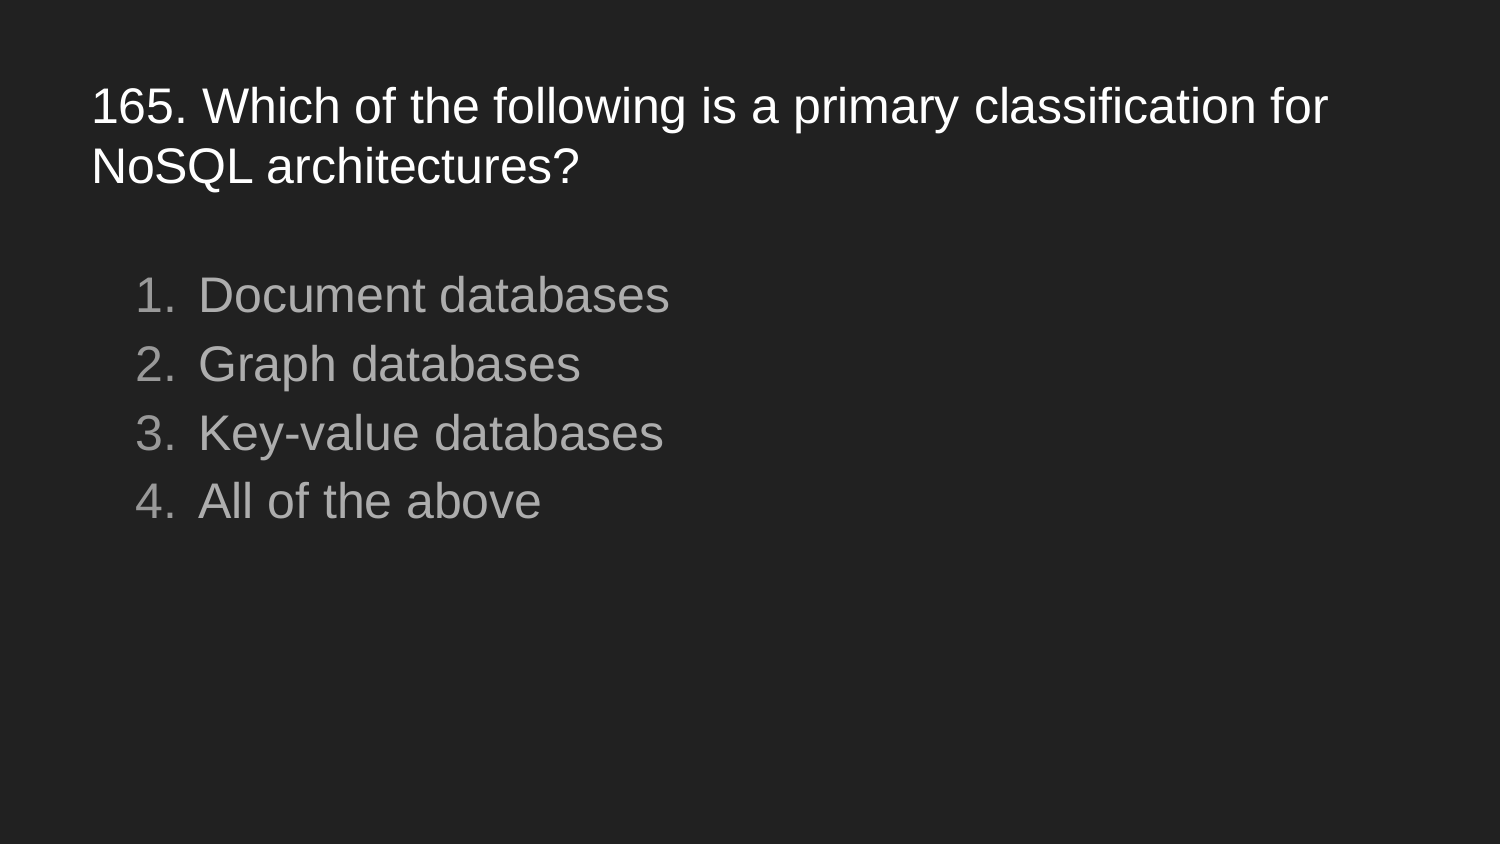

# 165. Which of the following is a primary classification for NoSQL architectures?

Document databases
Graph databases
Key-value databases
All of the above